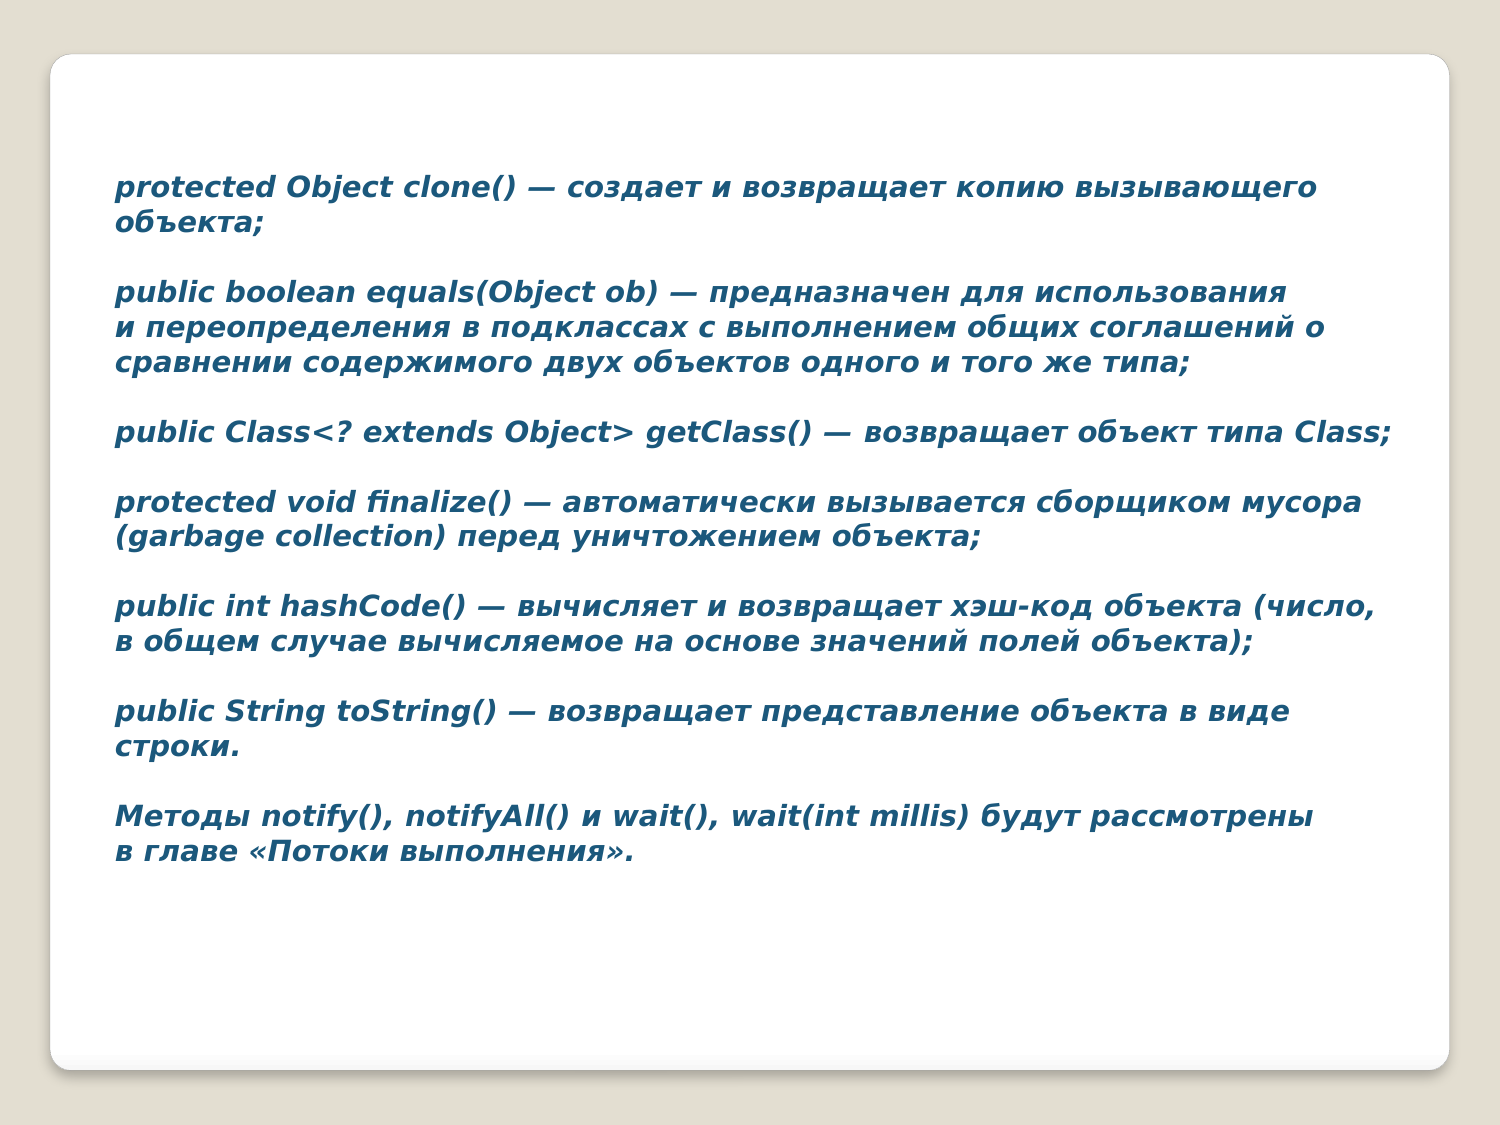

protected Object clone() — создает и возвращает копию вызывающего объекта;

public boolean equals(Object ob) — предназначен для использования
и переопределения в подклассах с выполнением общих соглашений о сравнении содержимого двух объектов одного и того же типа;

public Class<? extends Object> getClass() — возвращает объект типа Class;

protected void finalize() — автоматически вызывается сборщиком мусора
(garbage collection) перед уничтожением объекта;

public int hashCode() — вычисляет и возвращает хэш-код объекта (число,
в общем случае вычисляемое на основе значений полей объекта);

public String toString() — возвращает представление объекта в виде cтроки.

Методы notify(), notifyAll() и wait(), wait(int millis) будут рассмотрены
в главе «Потоки выполнения».